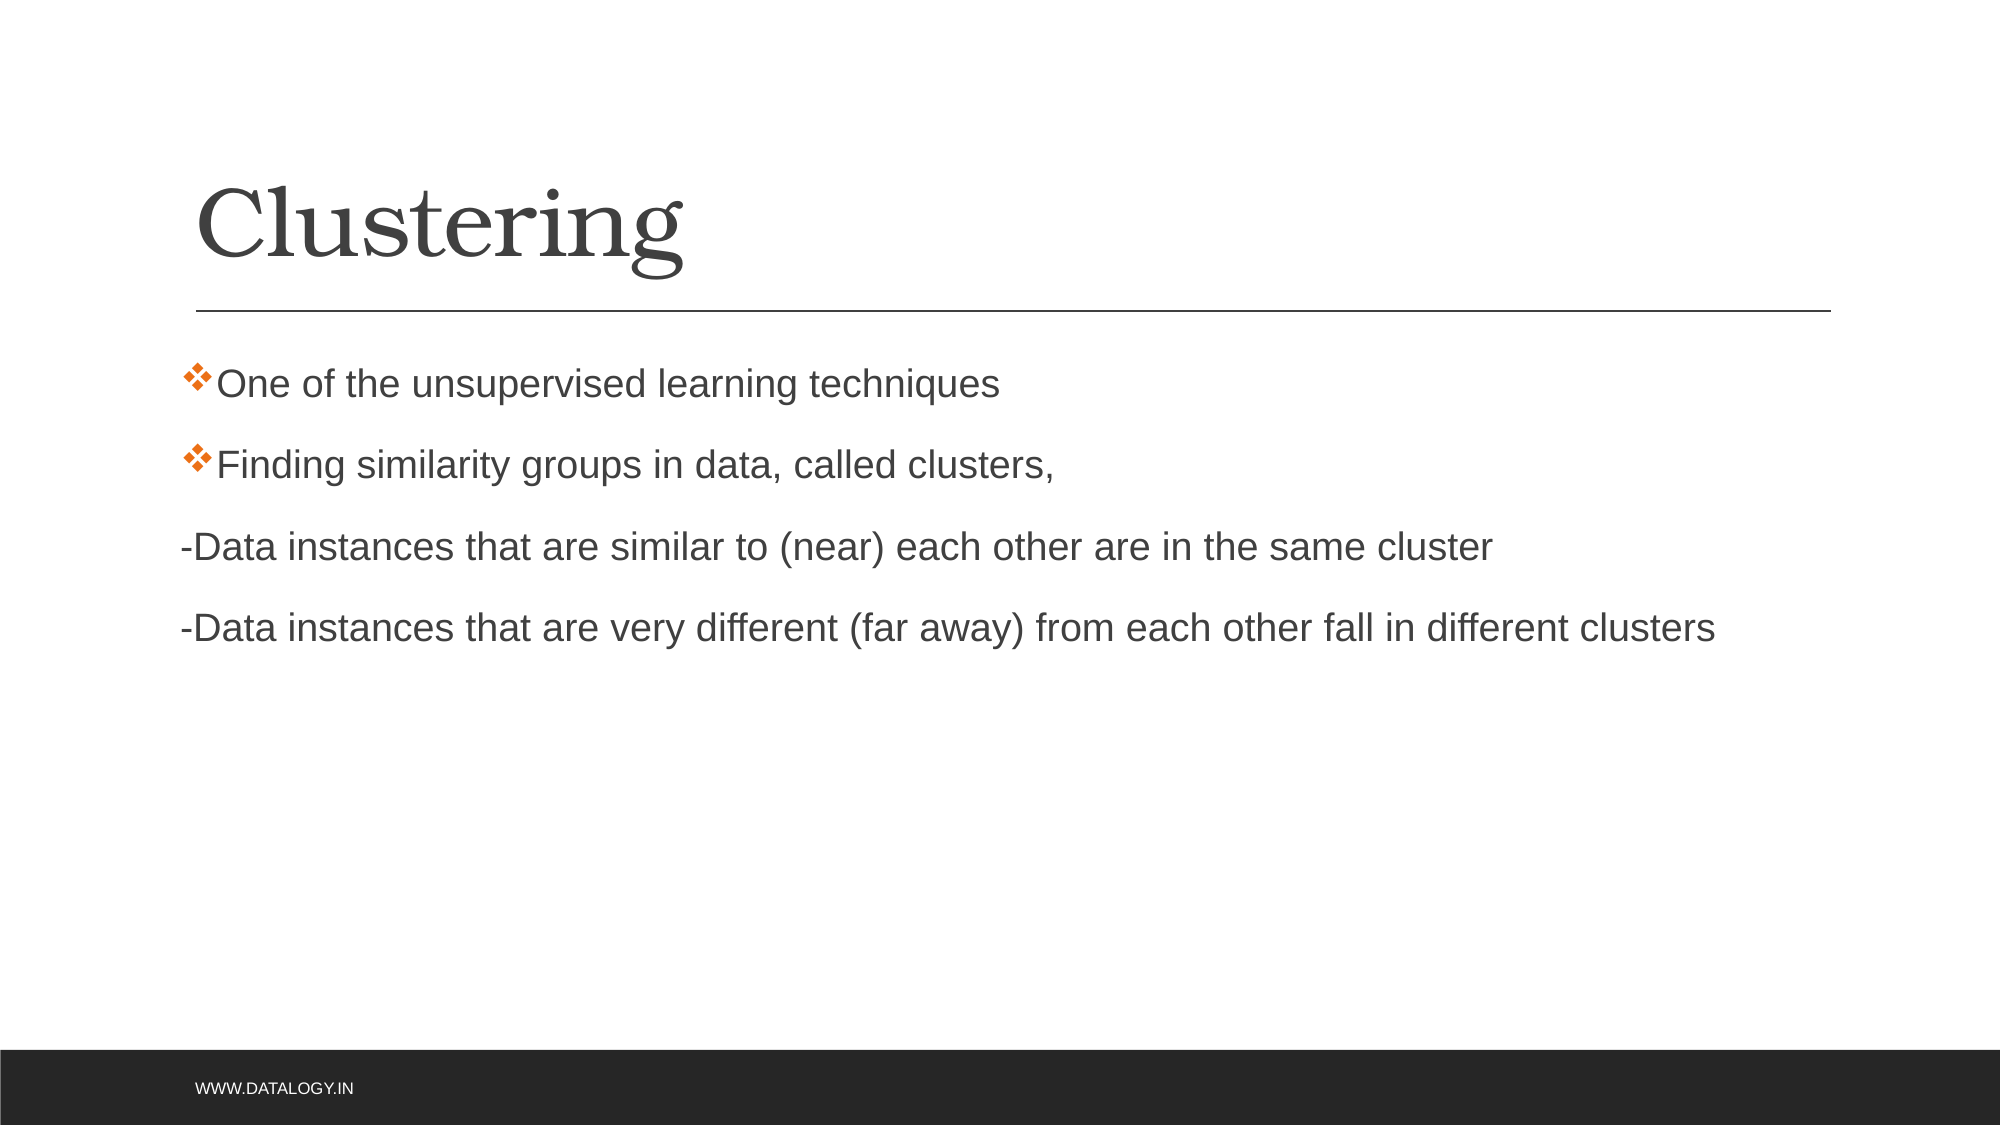

# Clustering
One of the unsupervised learning techniques
Finding similarity groups in data, called clusters,
-Data instances that are similar to (near) each other are in the same cluster
-Data instances that are very different (far away) from each other fall in different clusters
www.datalogy.in